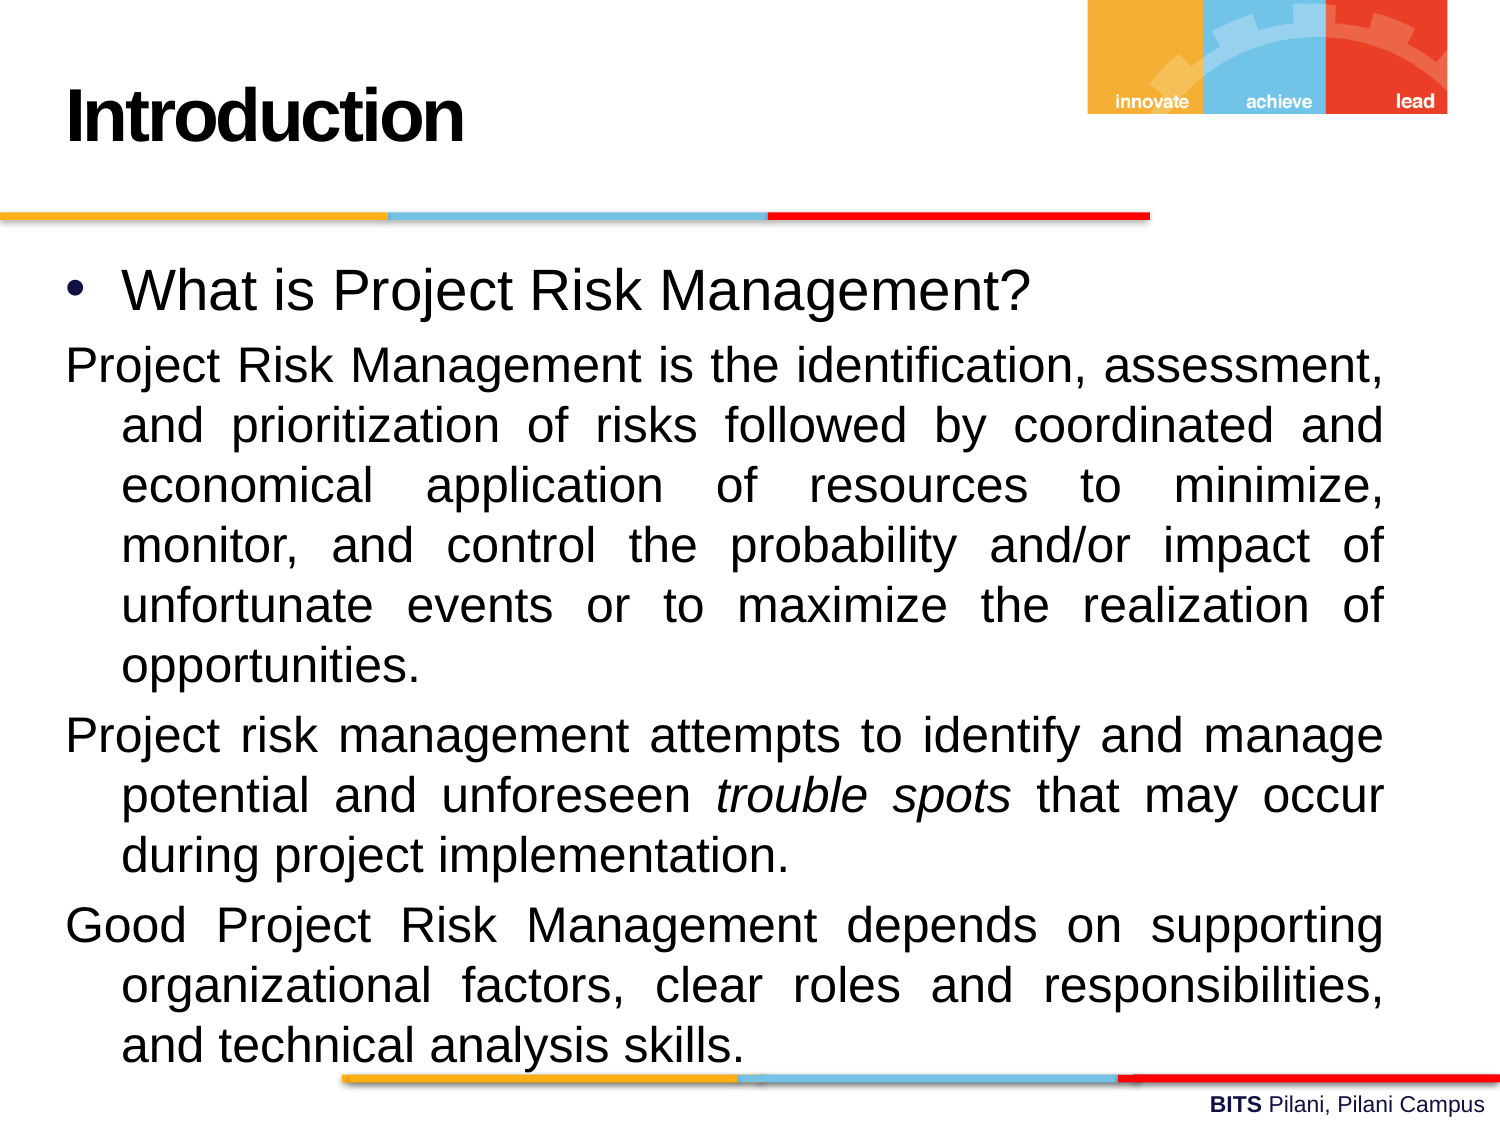

Introduction
What is Project Risk Management?
Project Risk Management is the identification, assessment, and prioritization of risks followed by coordinated and economical application of resources to minimize, monitor, and control the probability and/or impact of unfortunate events or to maximize the realization of opportunities.
Project risk management attempts to identify and manage potential and unforeseen trouble spots that may occur during project implementation.
Good Project Risk Management depends on supporting organizational factors, clear roles and responsibilities, and technical analysis skills.